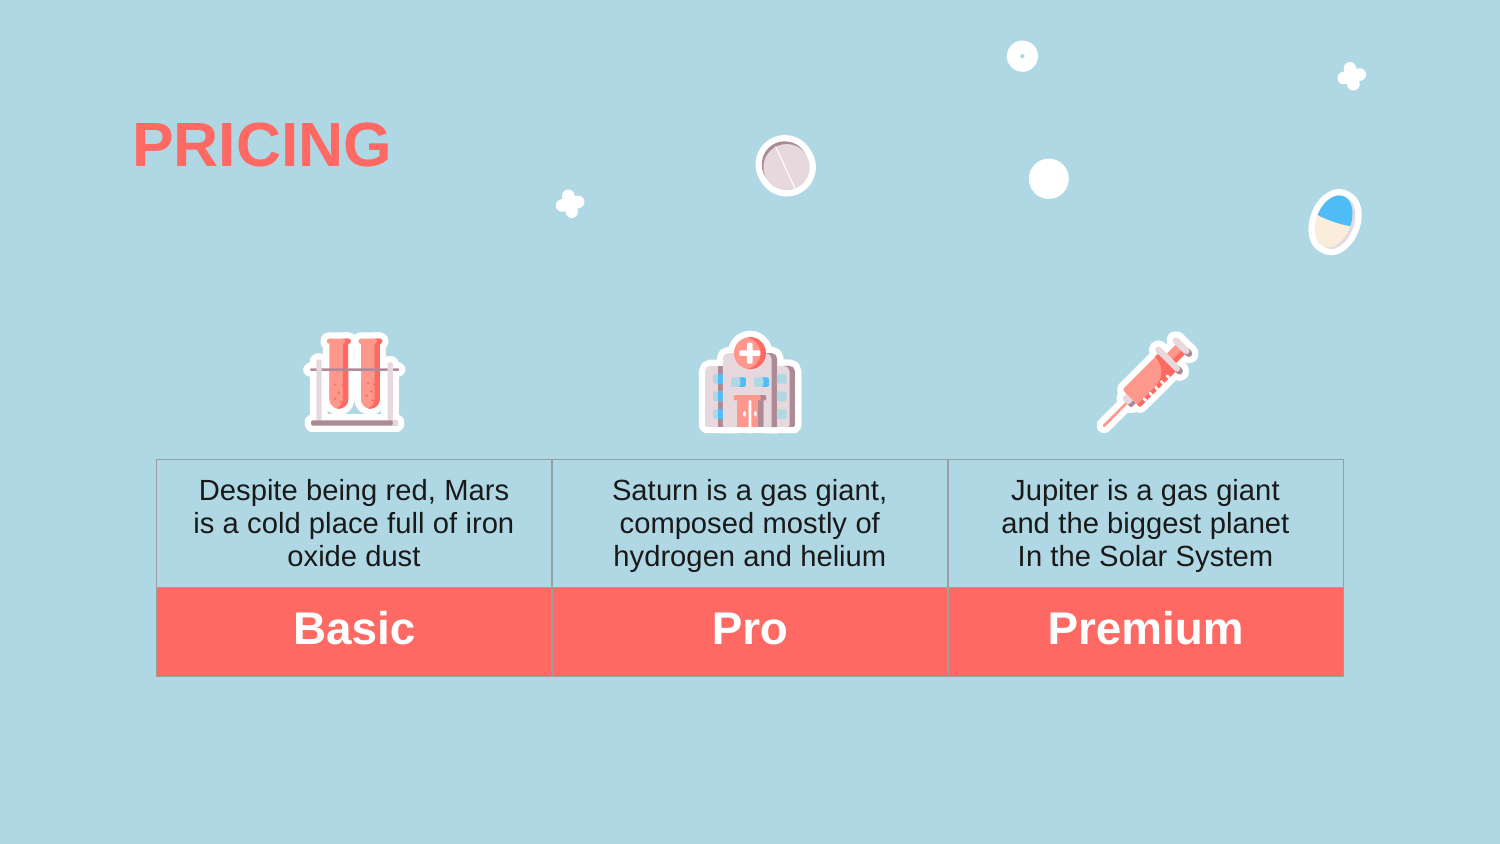

# PRICING

| Despite being red, Mars is a cold place full of iron oxide dust | Saturn is a gas giant, composed mostly of hydrogen and helium | Jupiter is a gas giant and the biggest planet In the Solar System |
| --- | --- | --- |
| Basic | Pro | Premium |